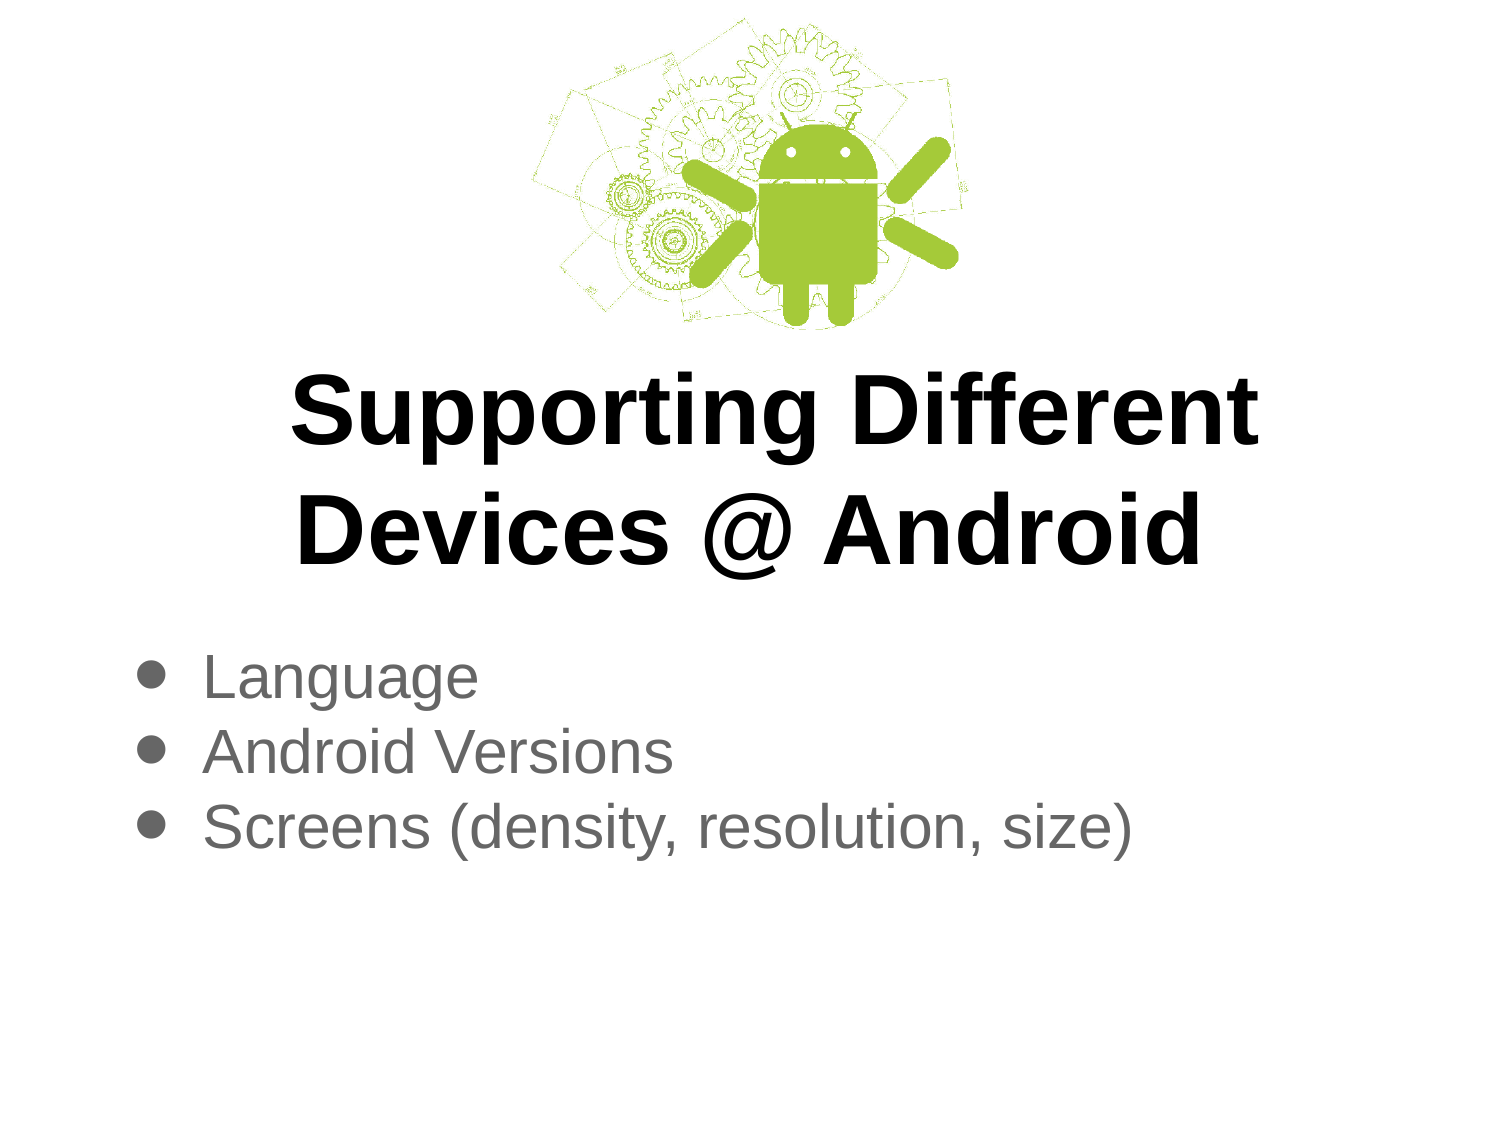

# Supporting Different Devices @ Android
Language
Android Versions
Screens (density, resolution, size)